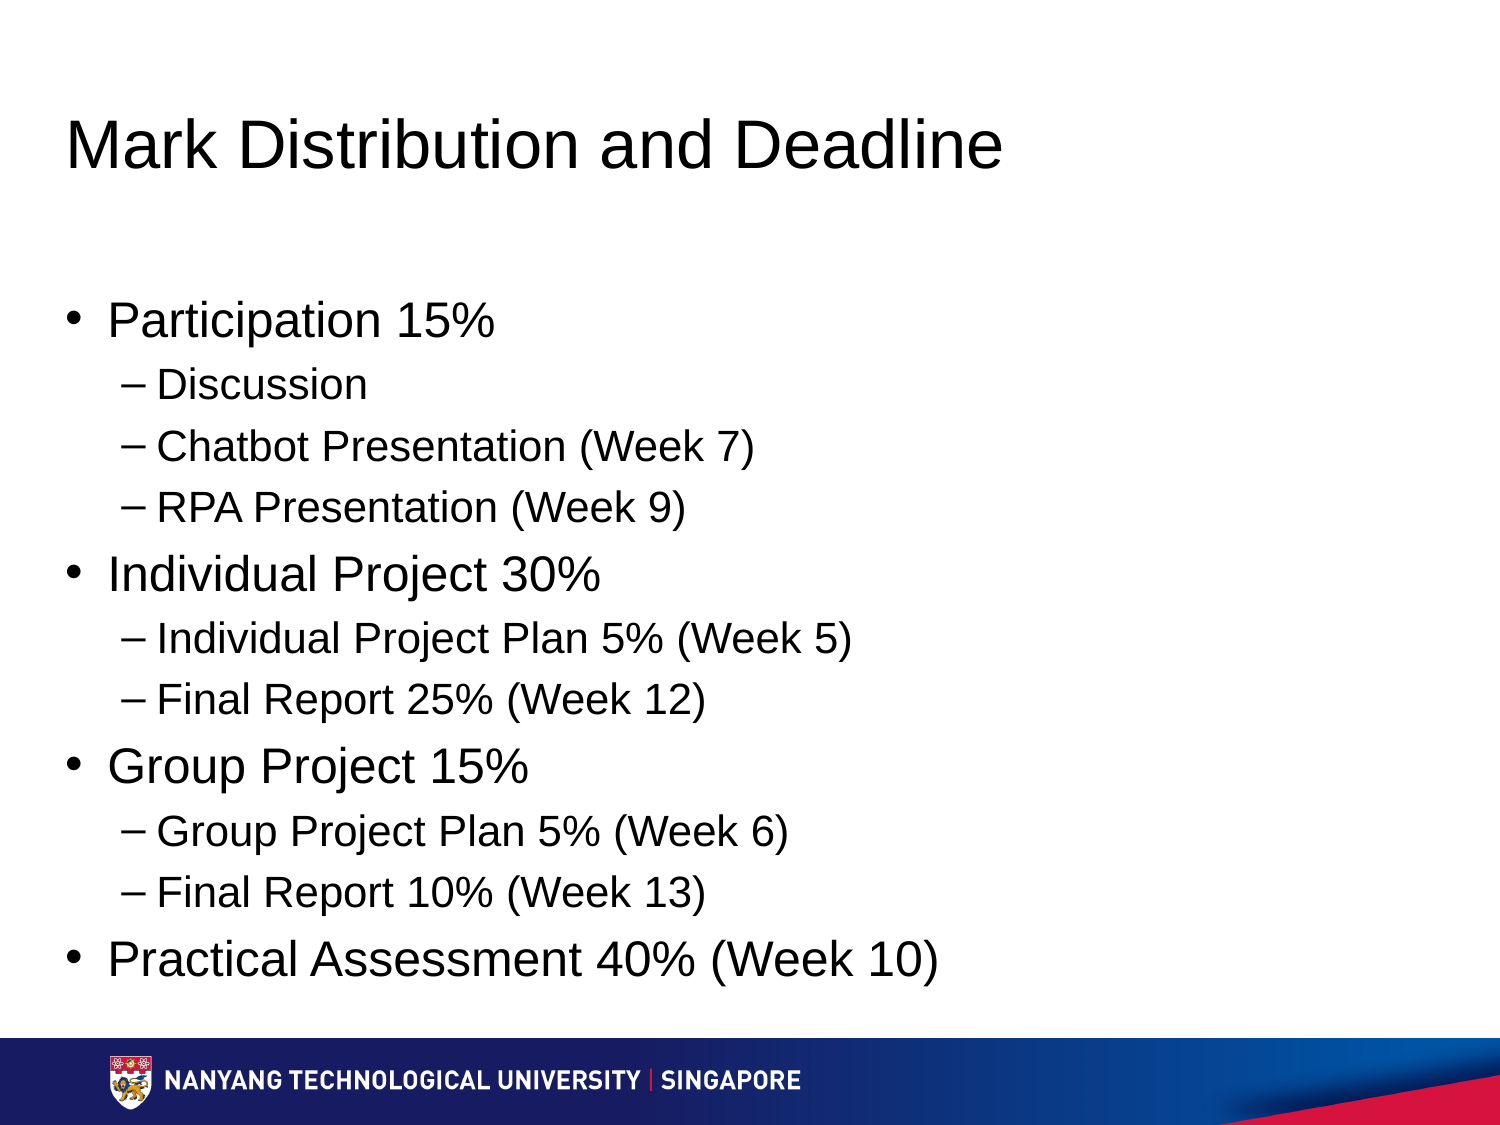

# Mark Distribution and Deadline
Participation 15%
Discussion
Chatbot Presentation (Week 7)
RPA Presentation (Week 9)
Individual Project 30%
Individual Project Plan 5% (Week 5)
Final Report 25% (Week 12)
Group Project 15%
Group Project Plan 5% (Week 6)
Final Report 10% (Week 13)
Practical Assessment 40% (Week 10)